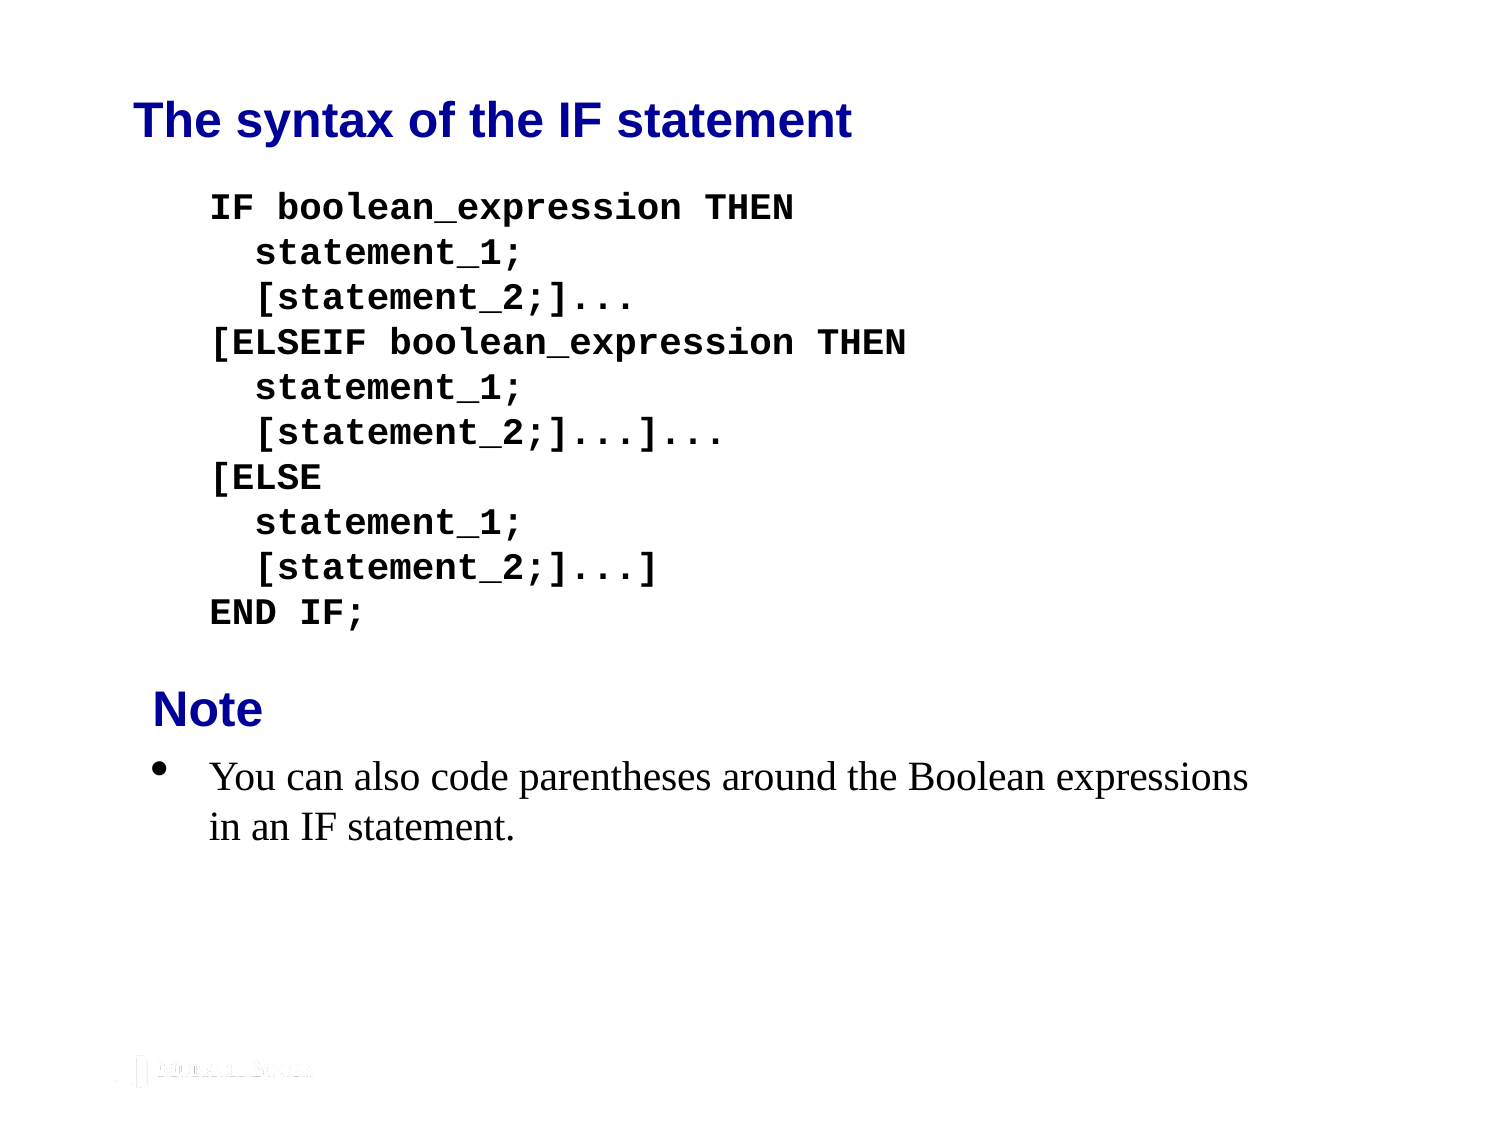

# The syntax of the IF statement
IF boolean_expression THEN
  statement_1;
  [statement_2;]...
[ELSEIF boolean_expression THEN
  statement_1;
  [statement_2;]...]...
[ELSE
  statement_1;
  [statement_2;]...]
END IF;
Note
You can also code parentheses around the Boolean expressions in an IF statement.

© 2019, Mike Murach & Associates, Inc.
Murach’s MySQL 3rd Edition

C13, Slide 132